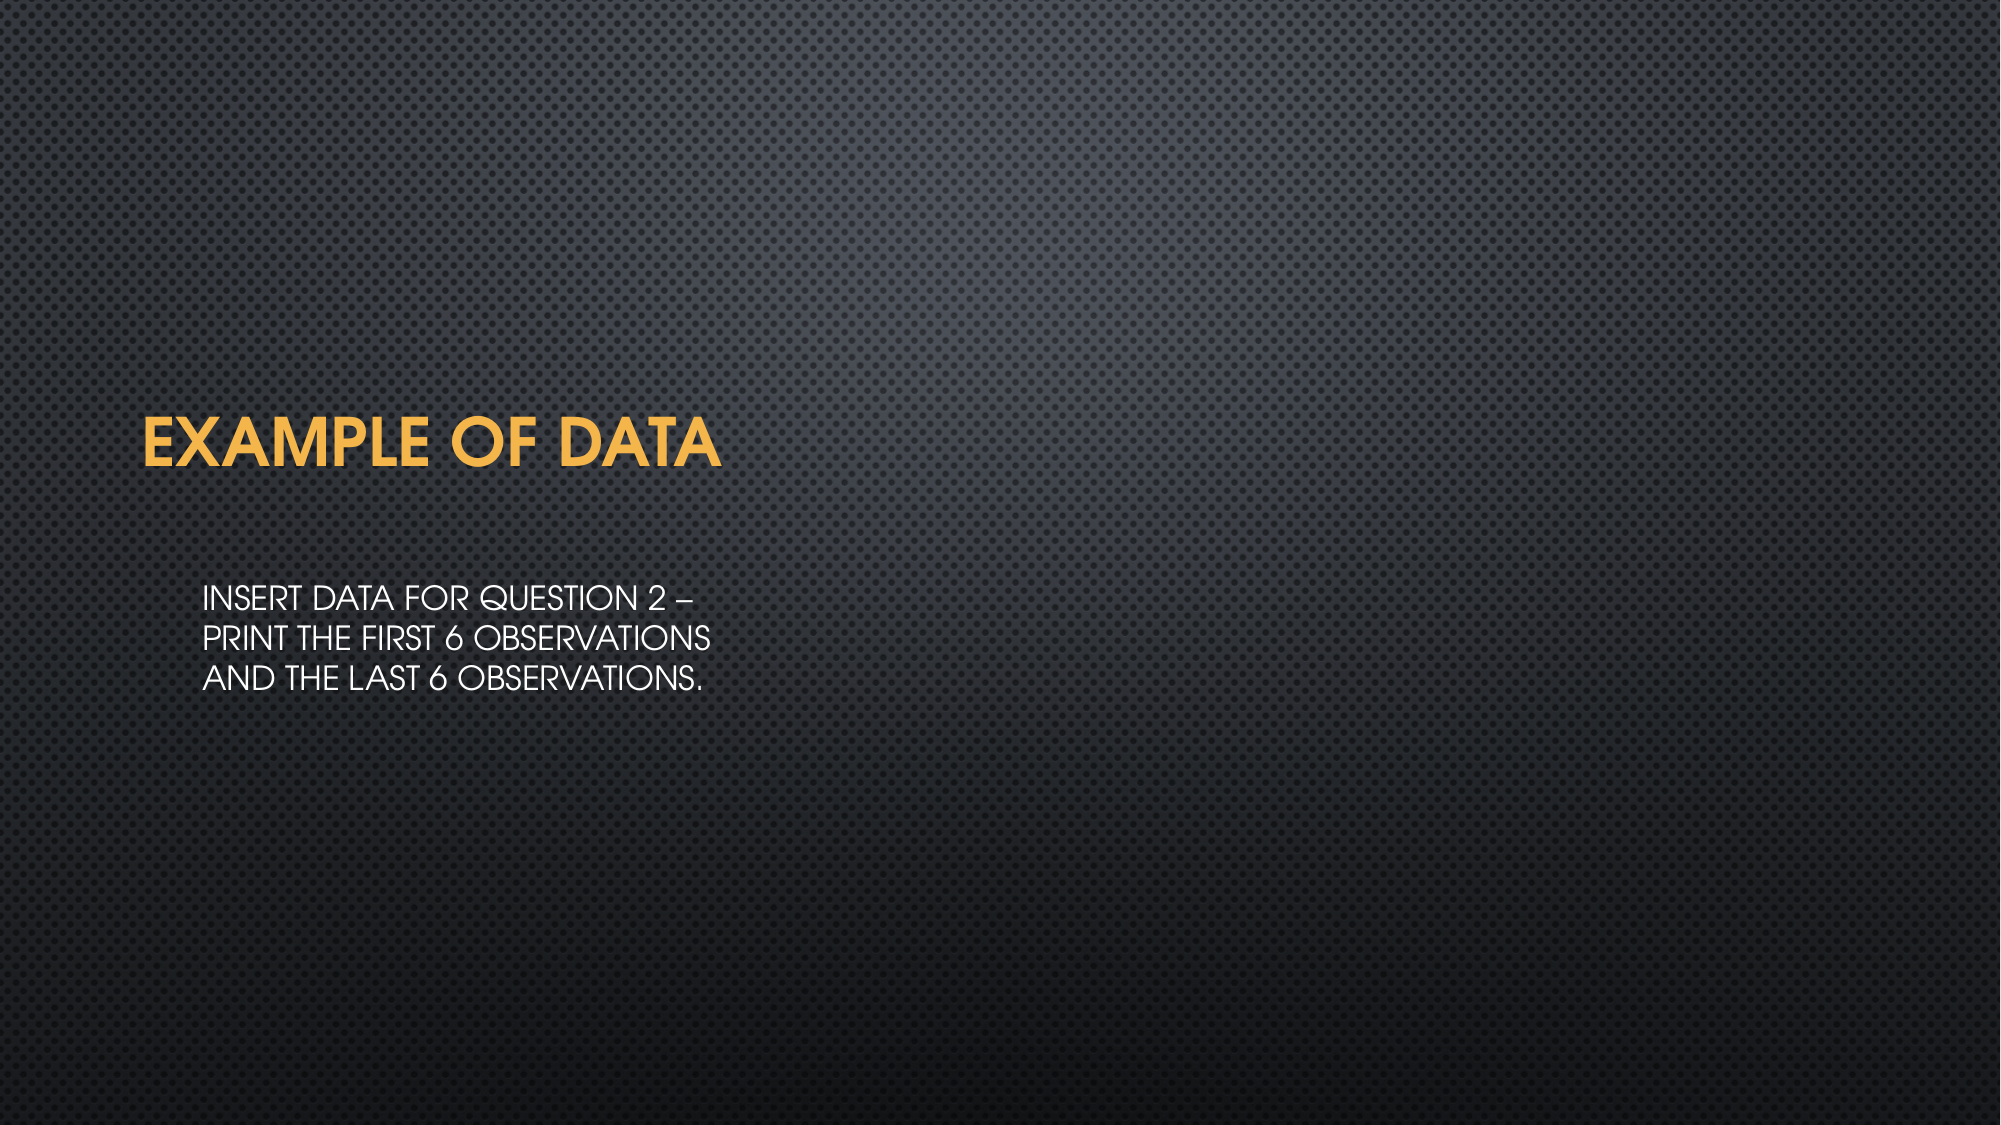

# Example of Data
Insert Data for Question 2 – Print the first 6 observations and the last 6 observations.